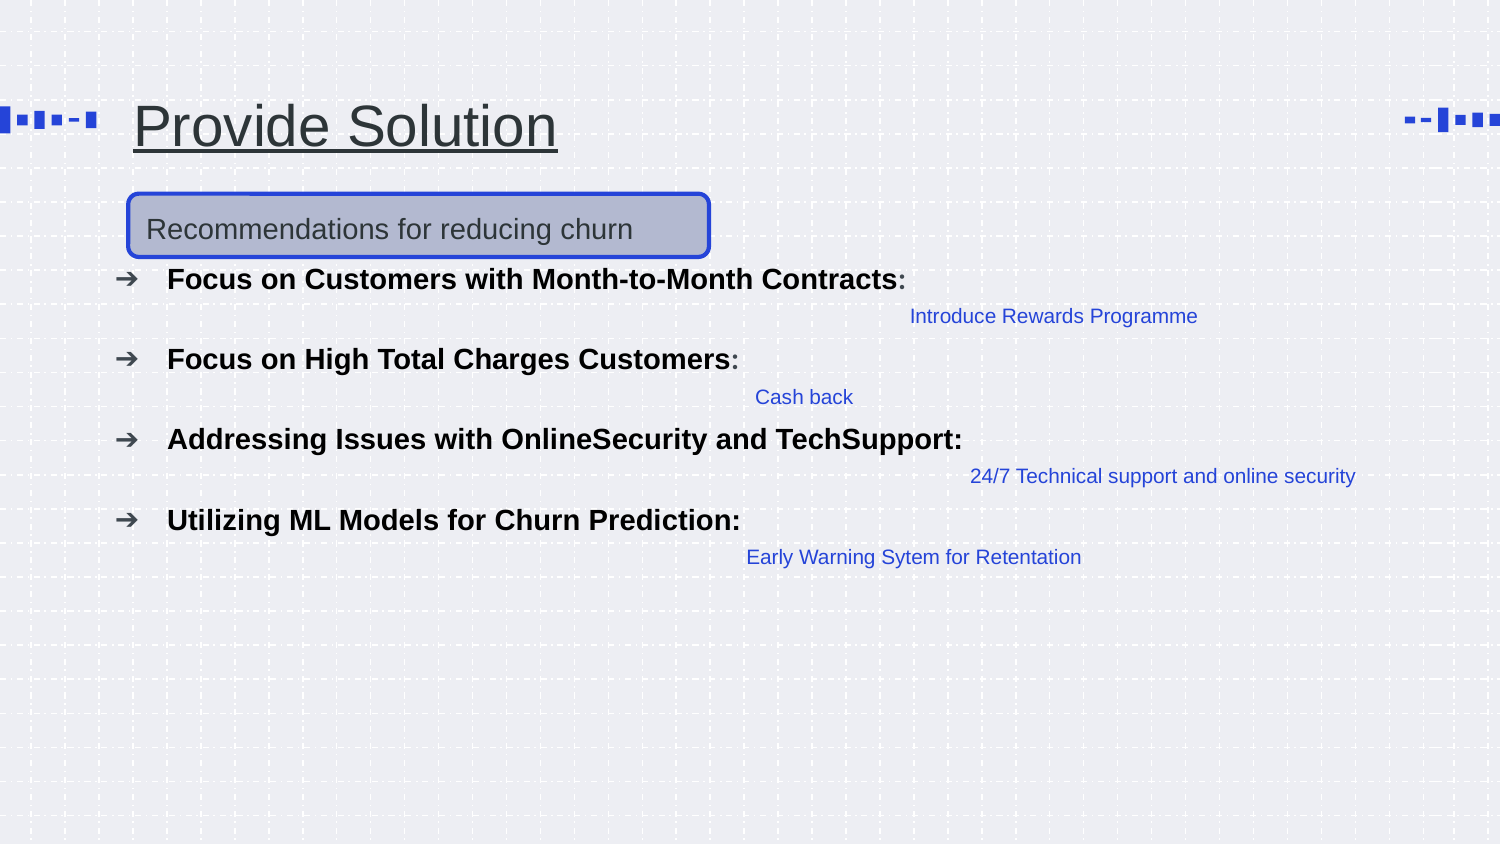

# Provide Solution
Recommendations for reducing churn

Focus on Customers with Month-to-Month Contracts:

Focus on High Total Charges Customers:

Addressing Issues with OnlineSecurity and TechSupport:

Utilizing ML Models for Churn Prediction:
Introduce Rewards Programme
Cash back
24/7 Technical support and online security
Early Warning Sytem for Retentation